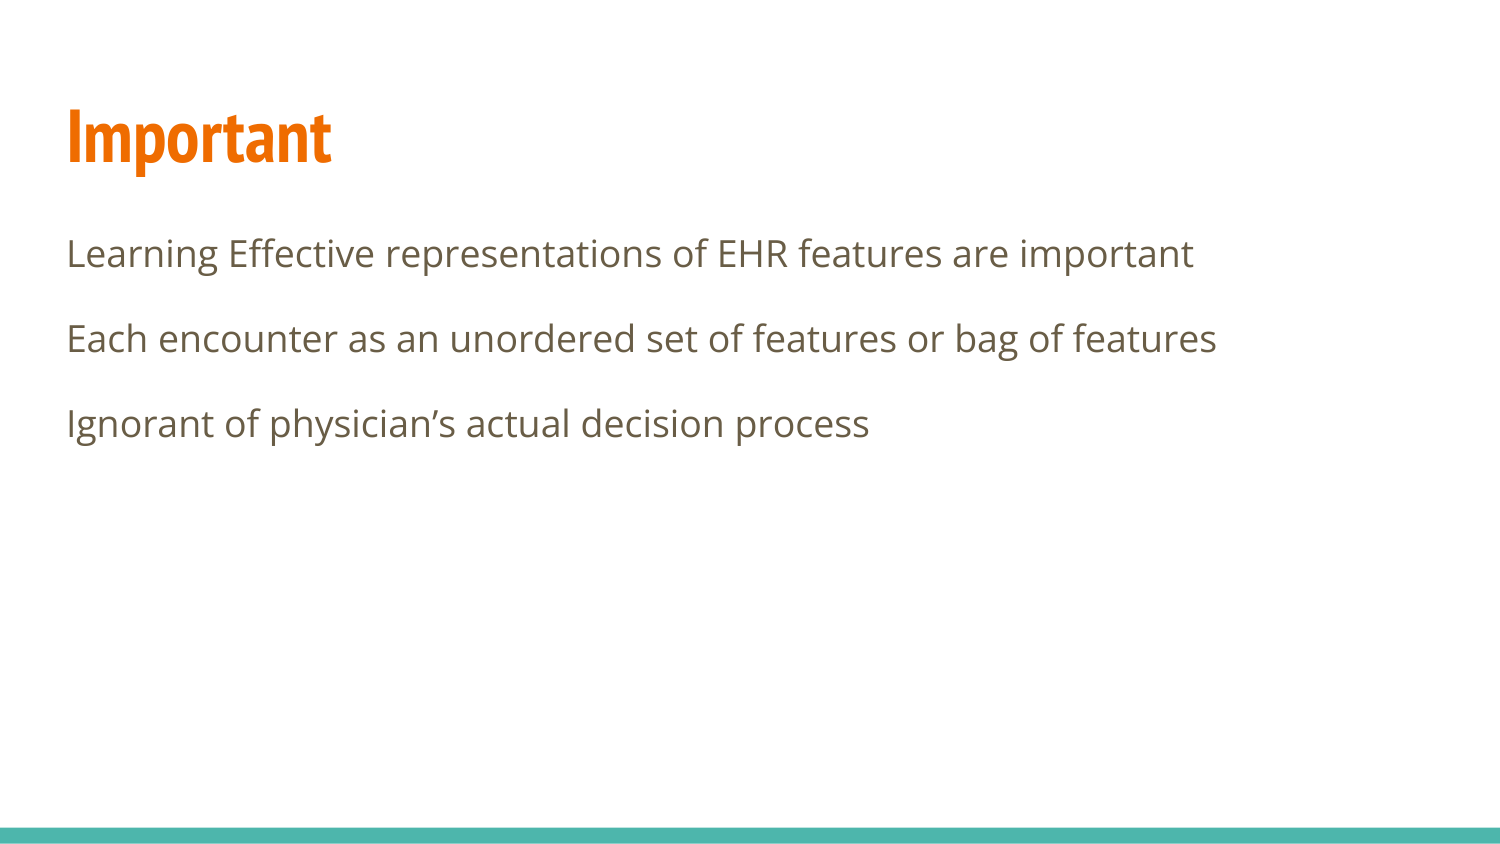

# Important
Learning Effective representations of EHR features are important
Each encounter as an unordered set of features or bag of features
Ignorant of physician’s actual decision process